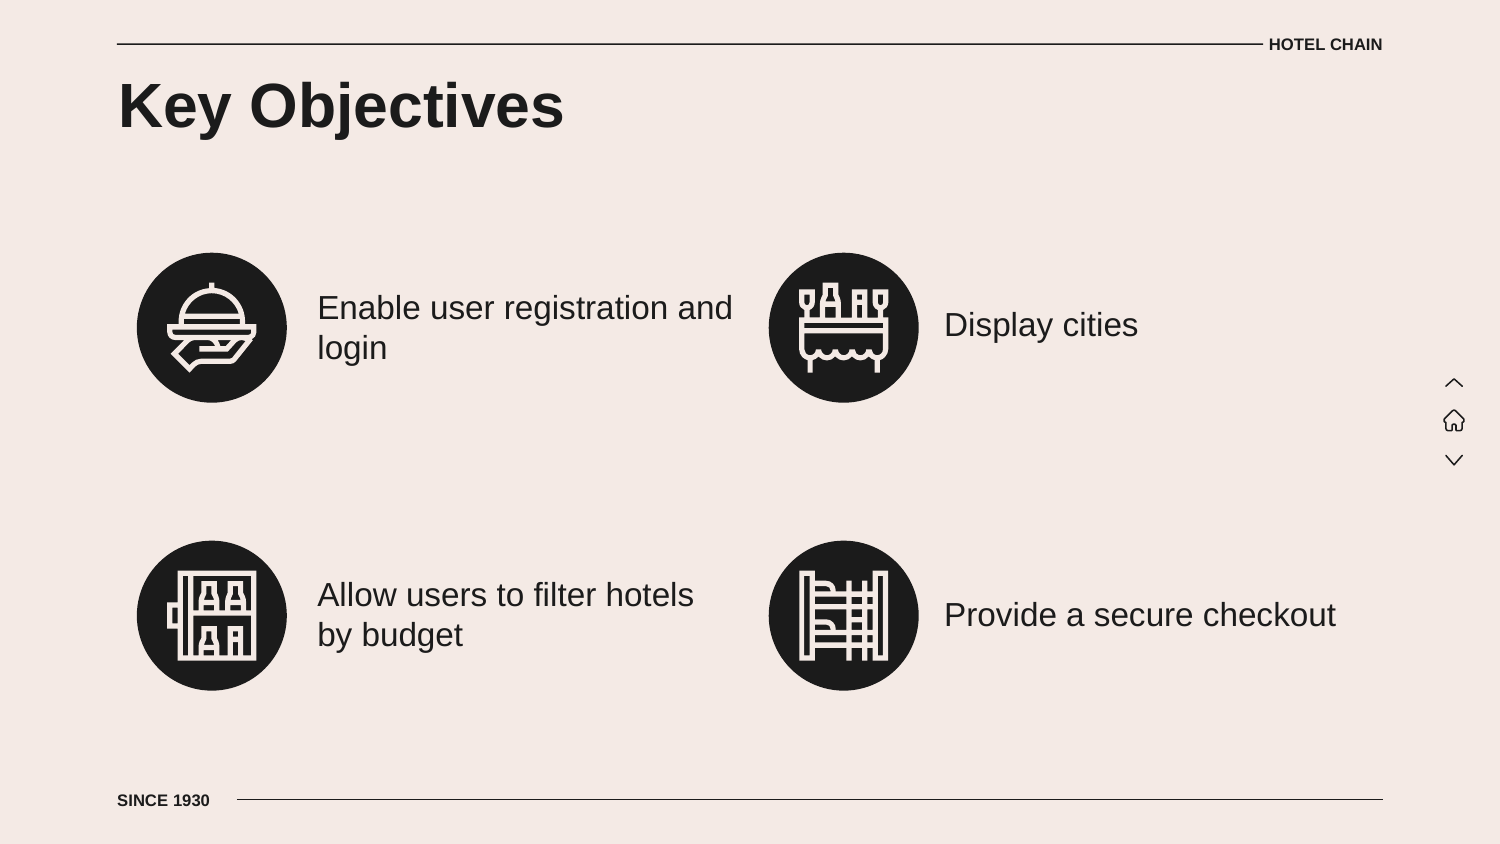

HOTEL CHAIN
# Key Objectives

Display cities

Enable user registration and login

Allow users to filter hotels by budget
Provide a secure checkout

SINCE 1930